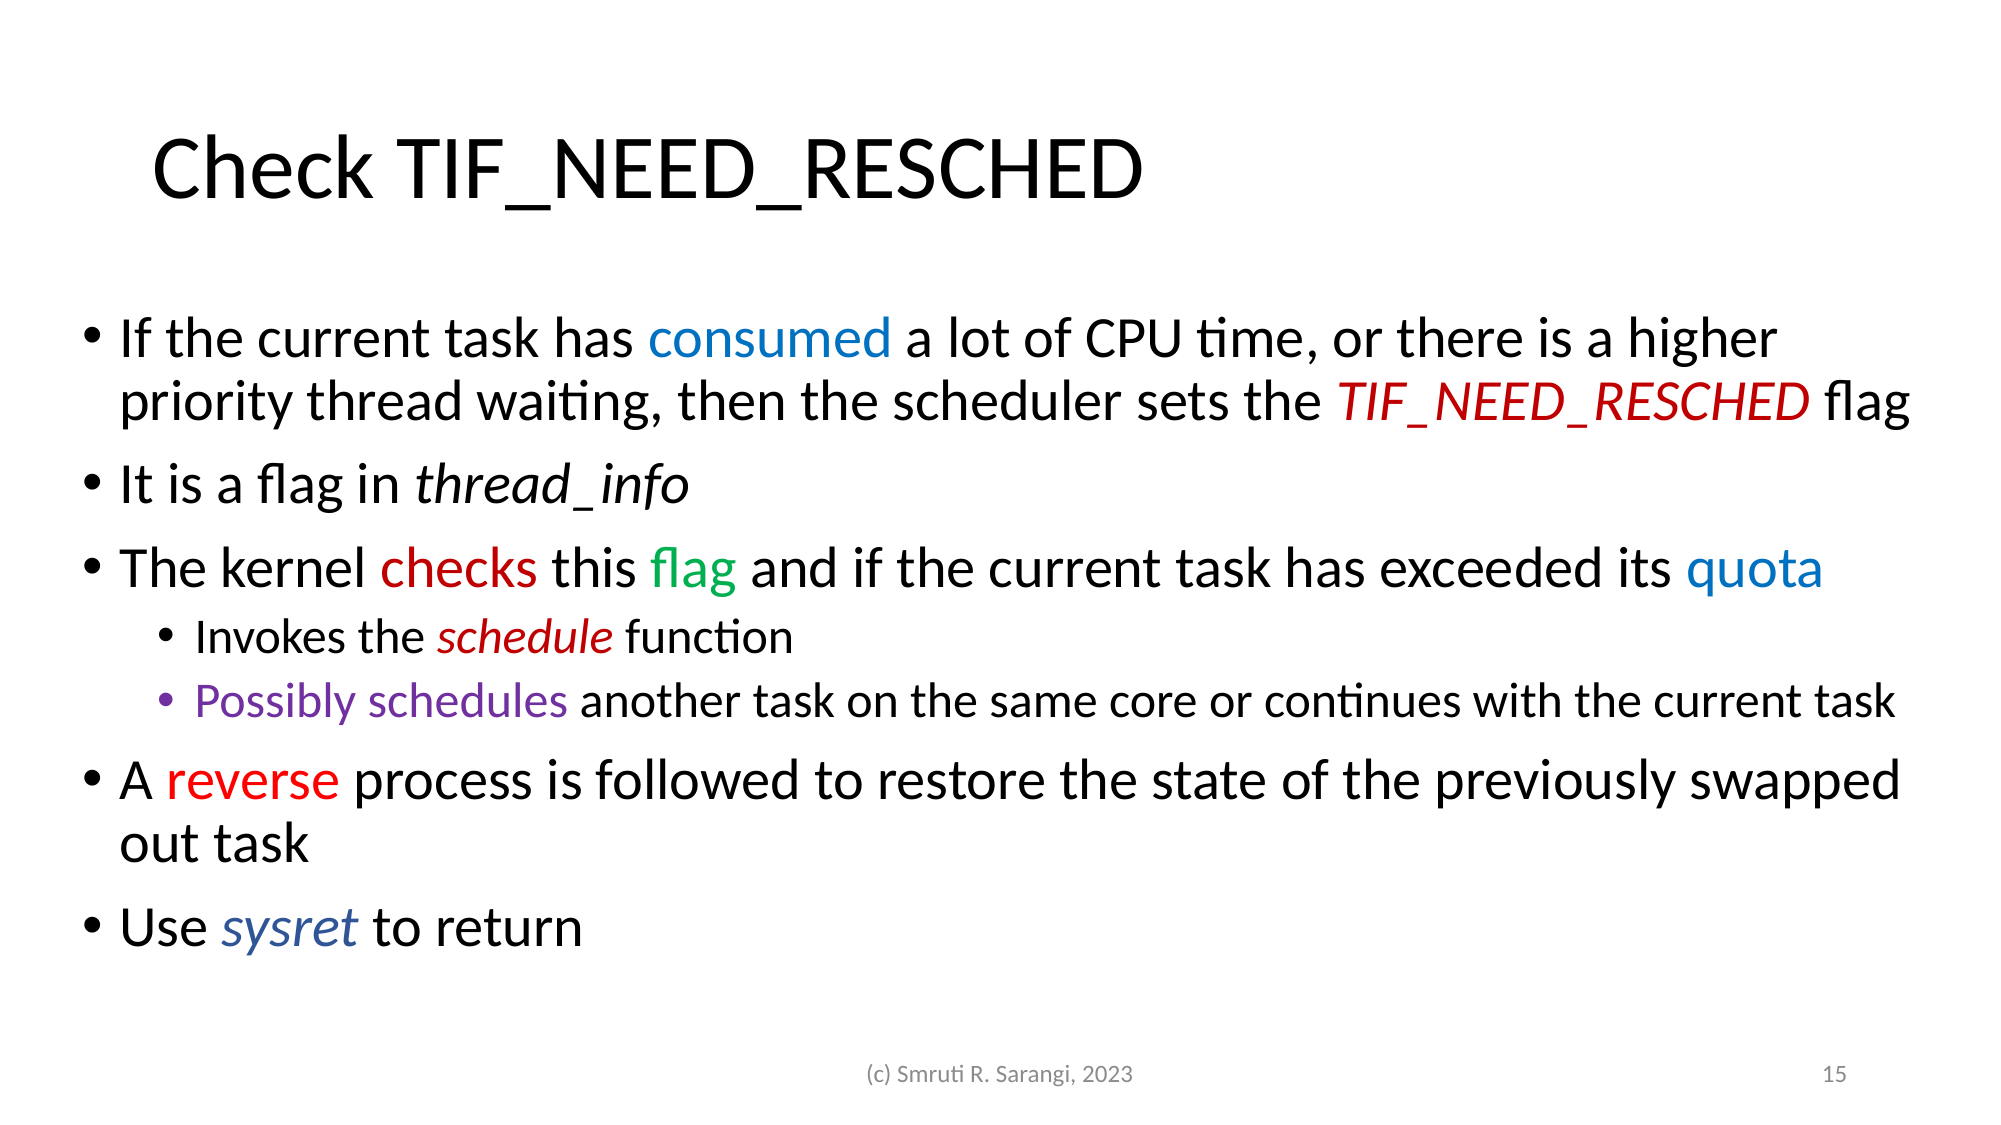

# Check TIF_NEED_RESCHED
If the current task has consumed a lot of CPU time, or there is a higher priority thread waiting, then the scheduler sets the TIF_NEED_RESCHED flag
It is a flag in thread_info
The kernel checks this flag and if the current task has exceeded its quota
Invokes the schedule function
Possibly schedules another task on the same core or continues with the current task
A reverse process is followed to restore the state of the previously swapped out task
Use sysret to return
(c) Smruti R. Sarangi, 2023
15